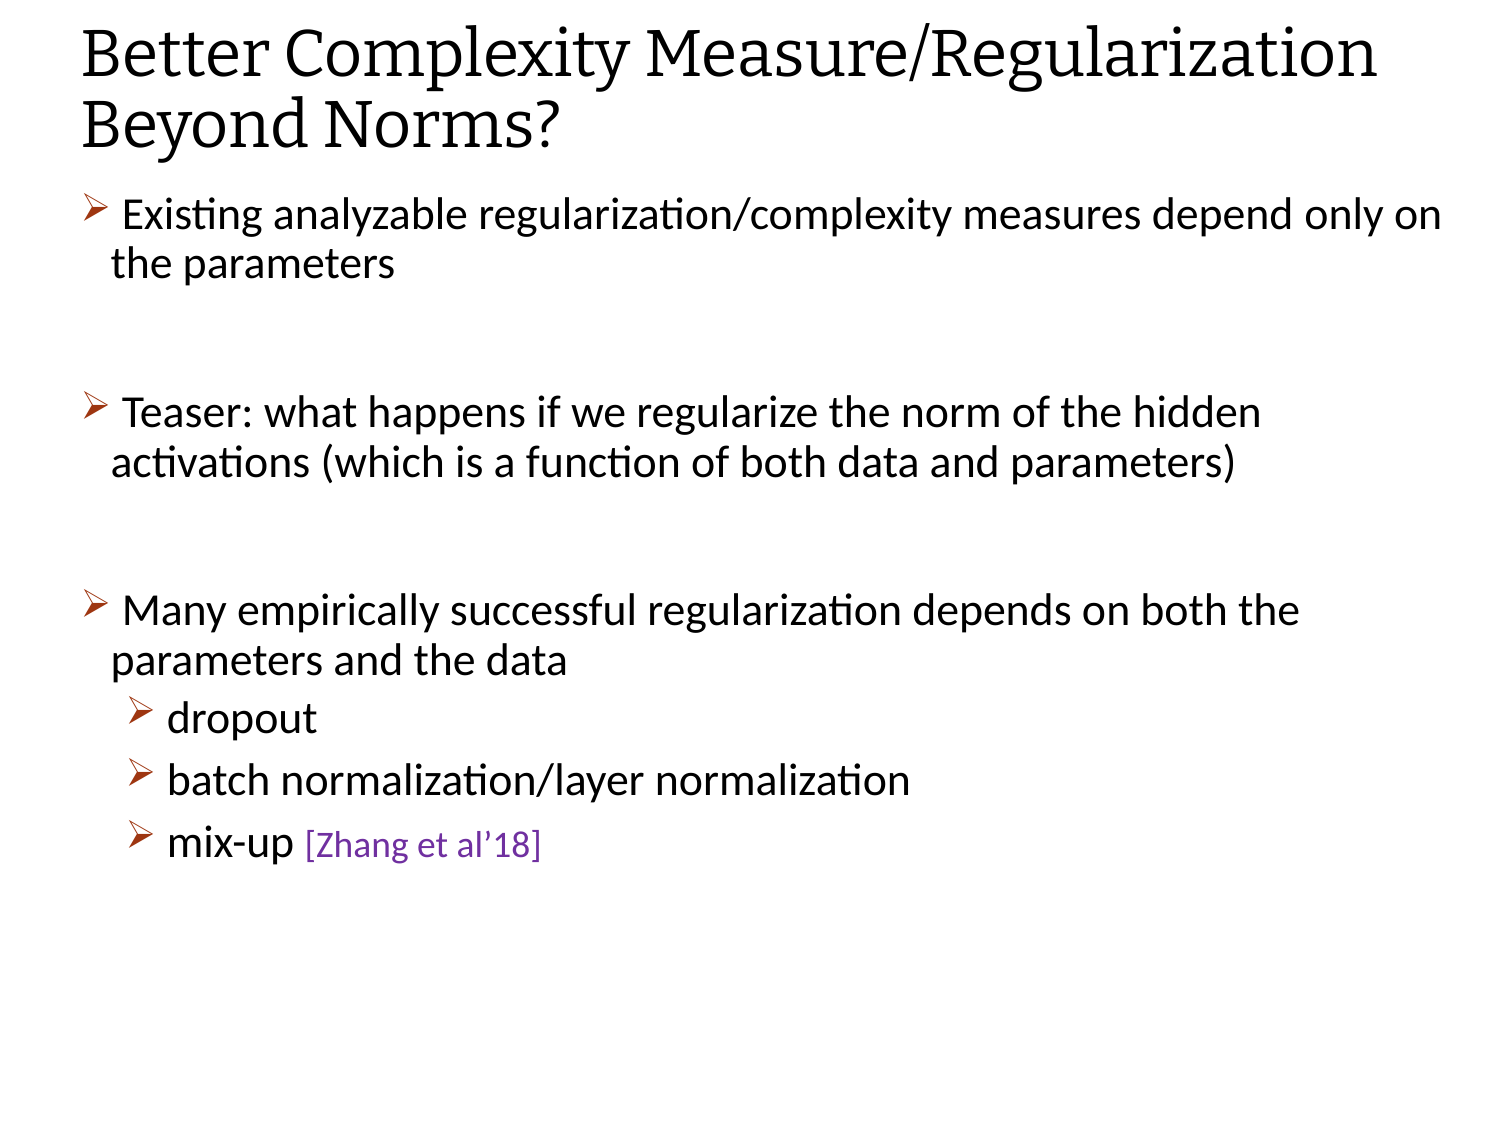

# Better Complexity Measure/Regularization Beyond Norms?
 Existing analyzable regularization/complexity measures depend only on the parameters

 Teaser: what happens if we regularize the norm of the hidden activations (which is a function of both data and parameters)

 Many empirically successful regularization depends on both the parameters and the data
 dropout
 batch normalization/layer normalization
 mix-up [Zhang et al’18]